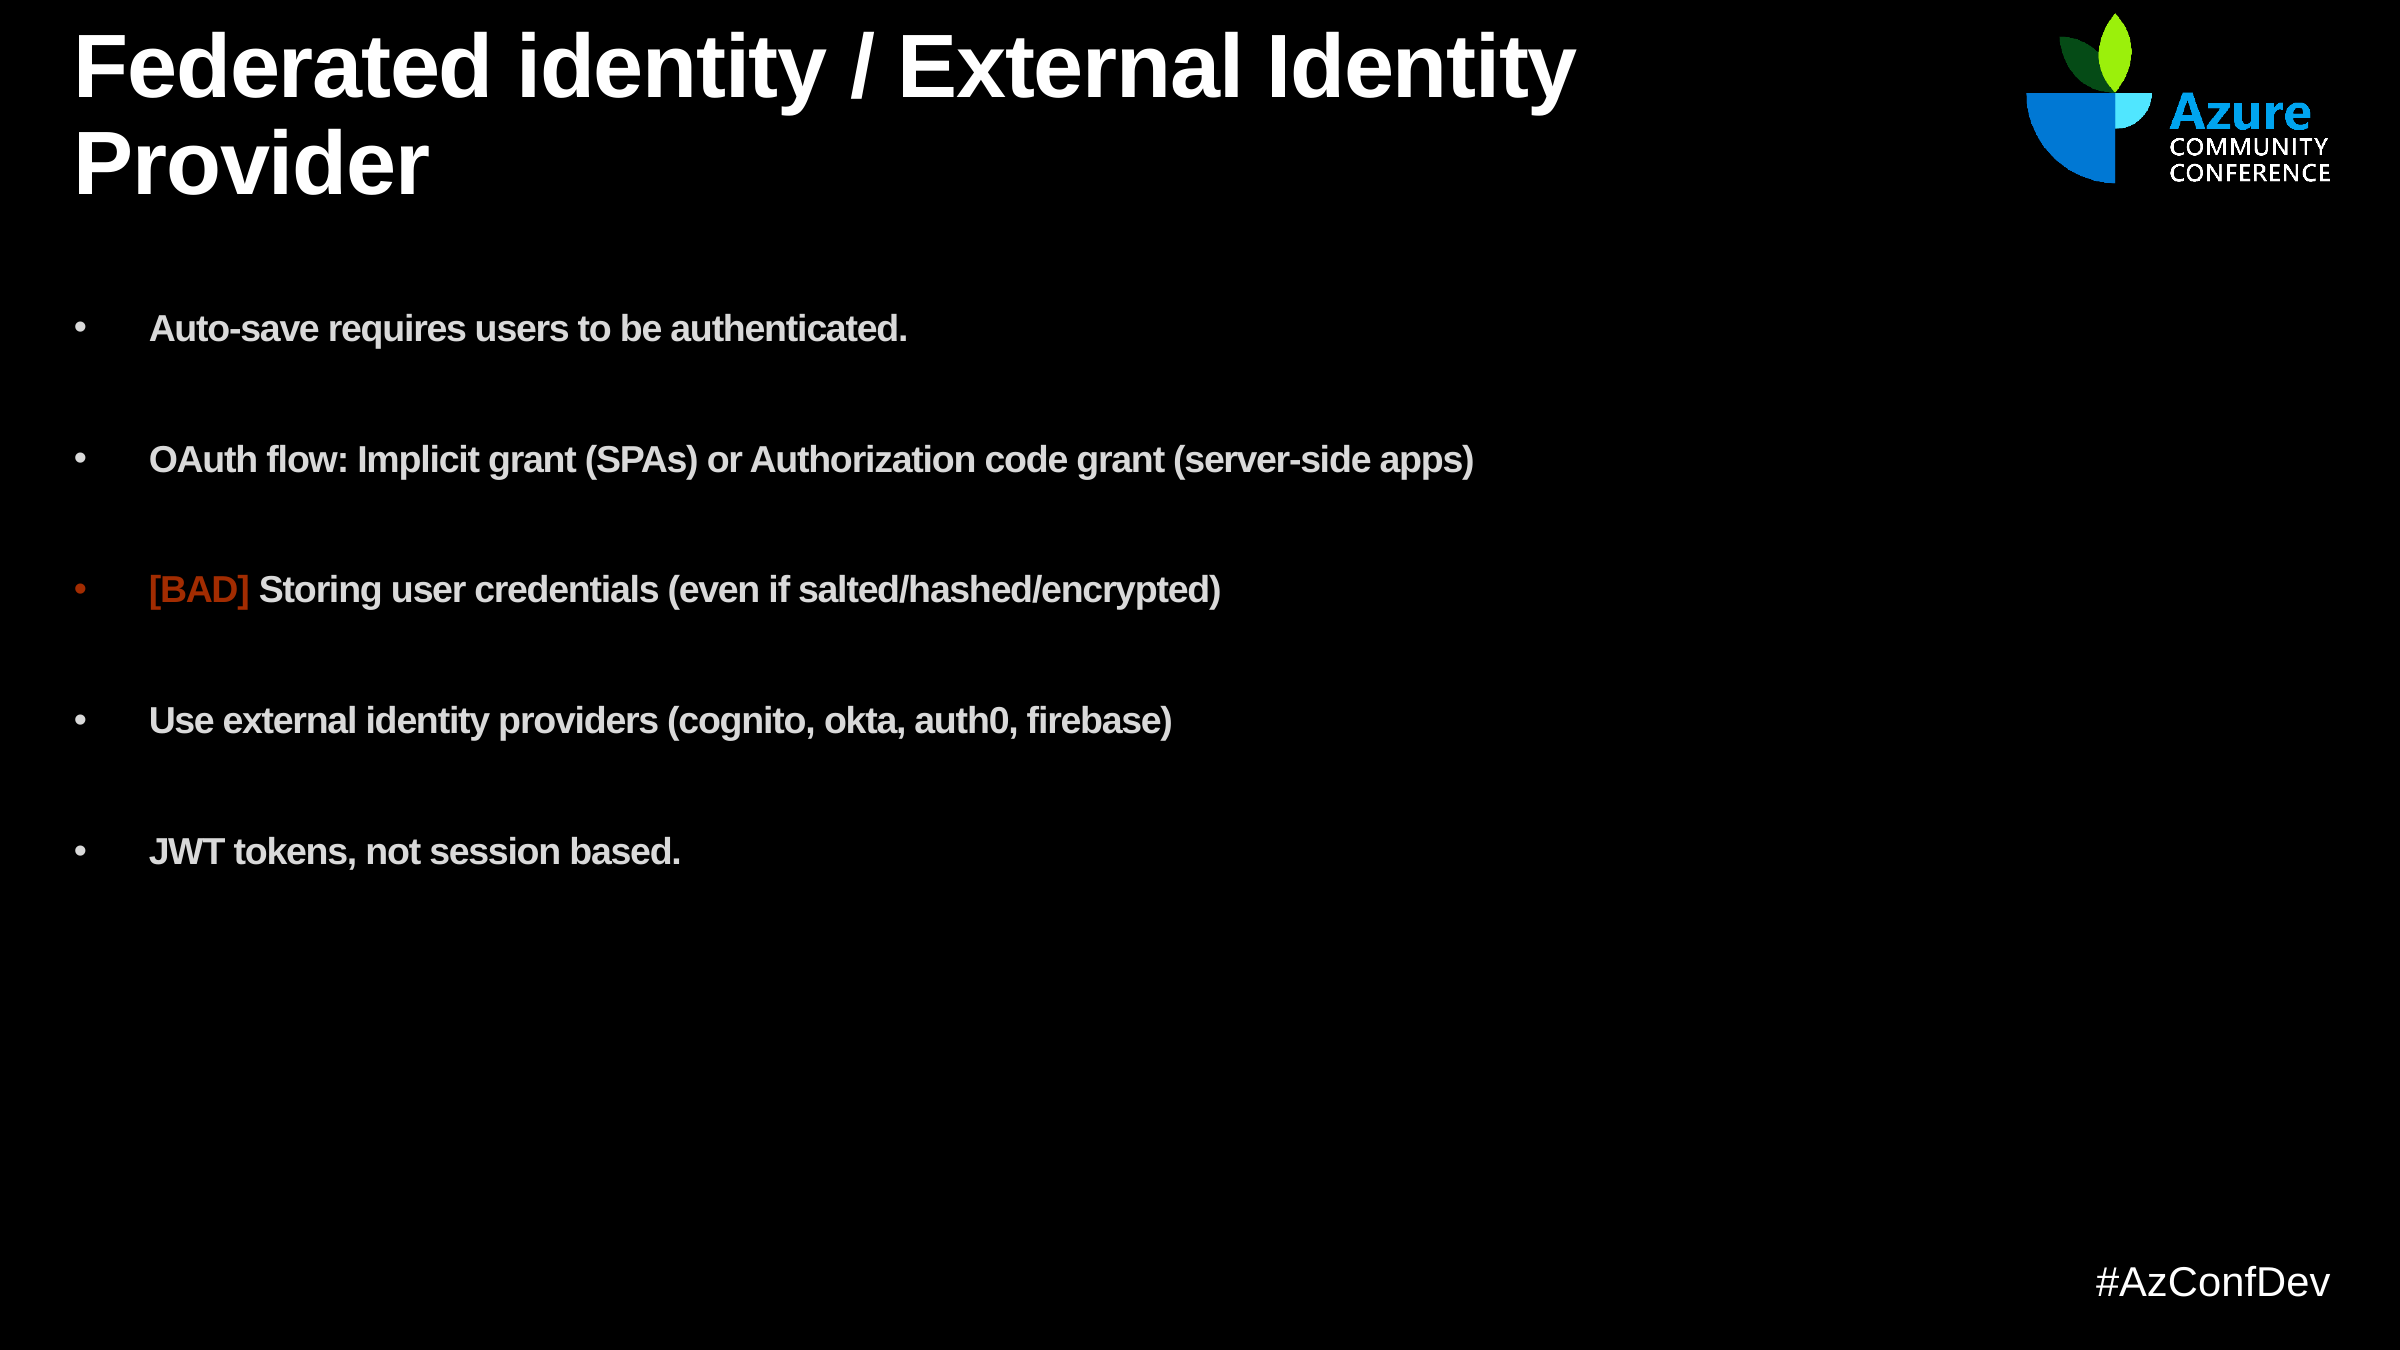

# Federated identity / External Identity Provider
Auto-save requires users to be authenticated.

OAuth flow: Implicit grant (SPAs) or Authorization code grant (server-side apps)

[BAD] Storing user credentials (even if salted/hashed/encrypted)

Use external identity providers (cognito, okta, auth0, firebase)

JWT tokens, not session based.